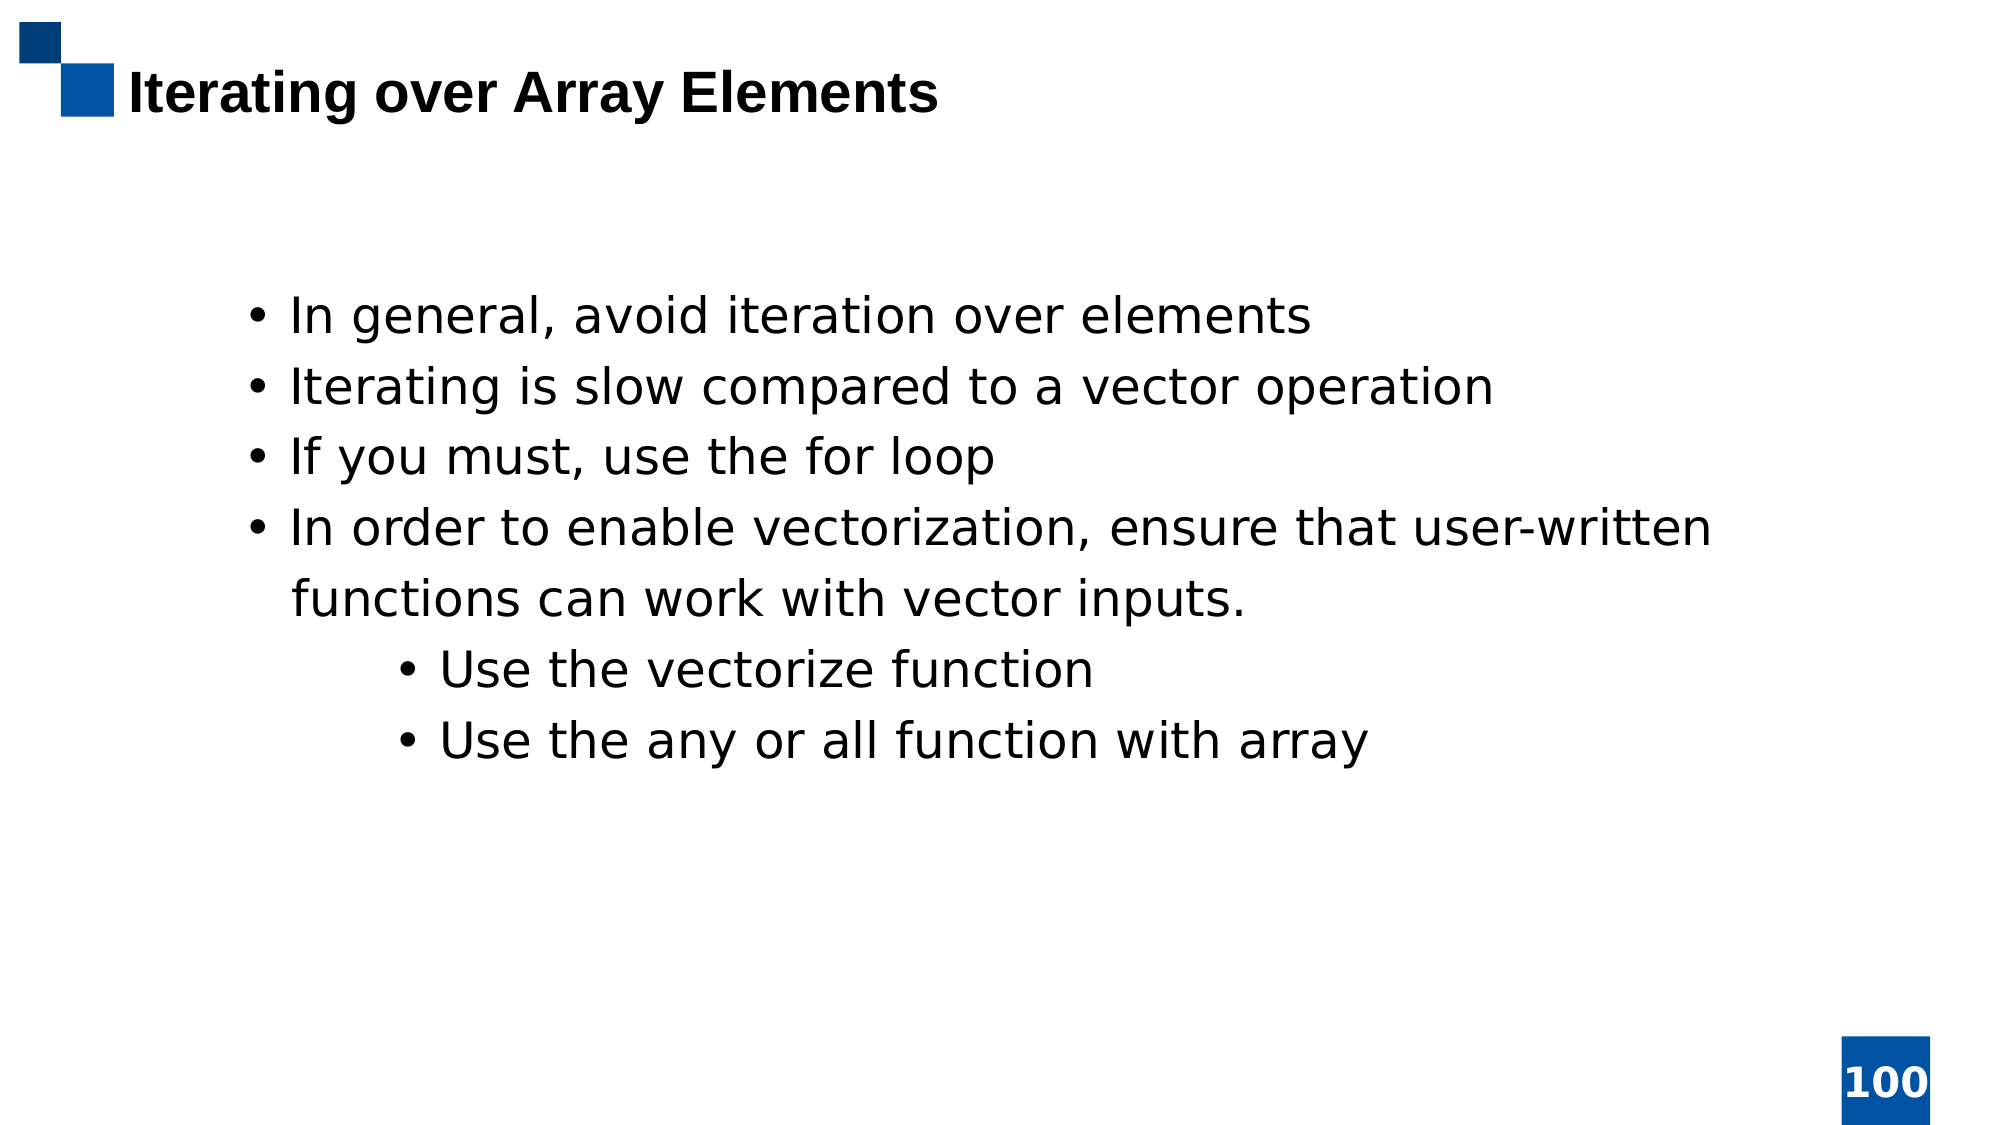

Iterating over Array Elements
• In general, avoid iteration over elements
• Iterating is slow compared to a vector operation
• If you must, use the for loop
• In order to enable vectorization, ensure that user-written
   functions can work with vector inputs.
	• Use the vectorize function
	• Use the any or all function with array
100